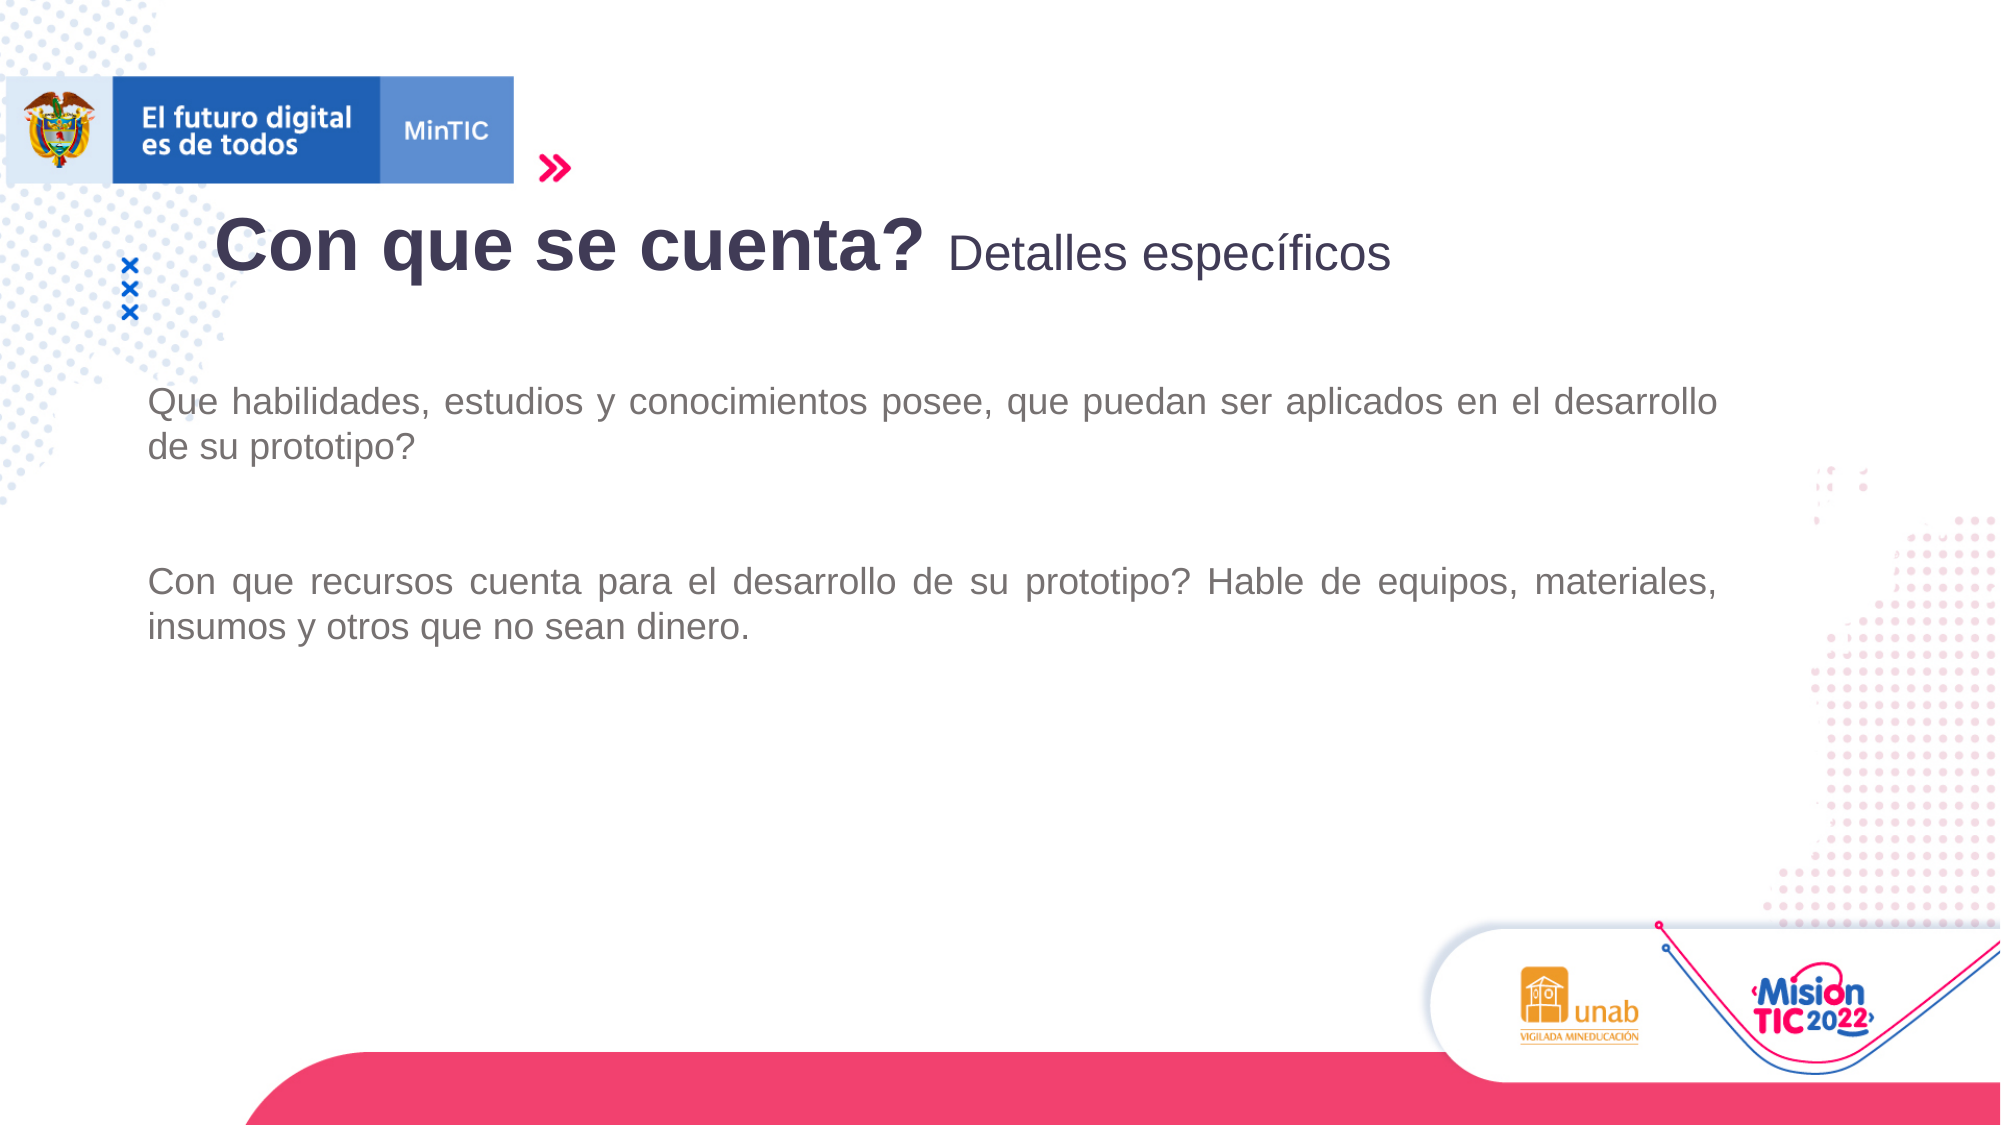

Con que se cuenta? Detalles específicos
Que habilidades, estudios y conocimientos posee, que puedan ser aplicados en el desarrollo de su prototipo?

Con que recursos cuenta para el desarrollo de su prototipo? Hable de equipos, materiales, insumos y otros que no sean dinero.